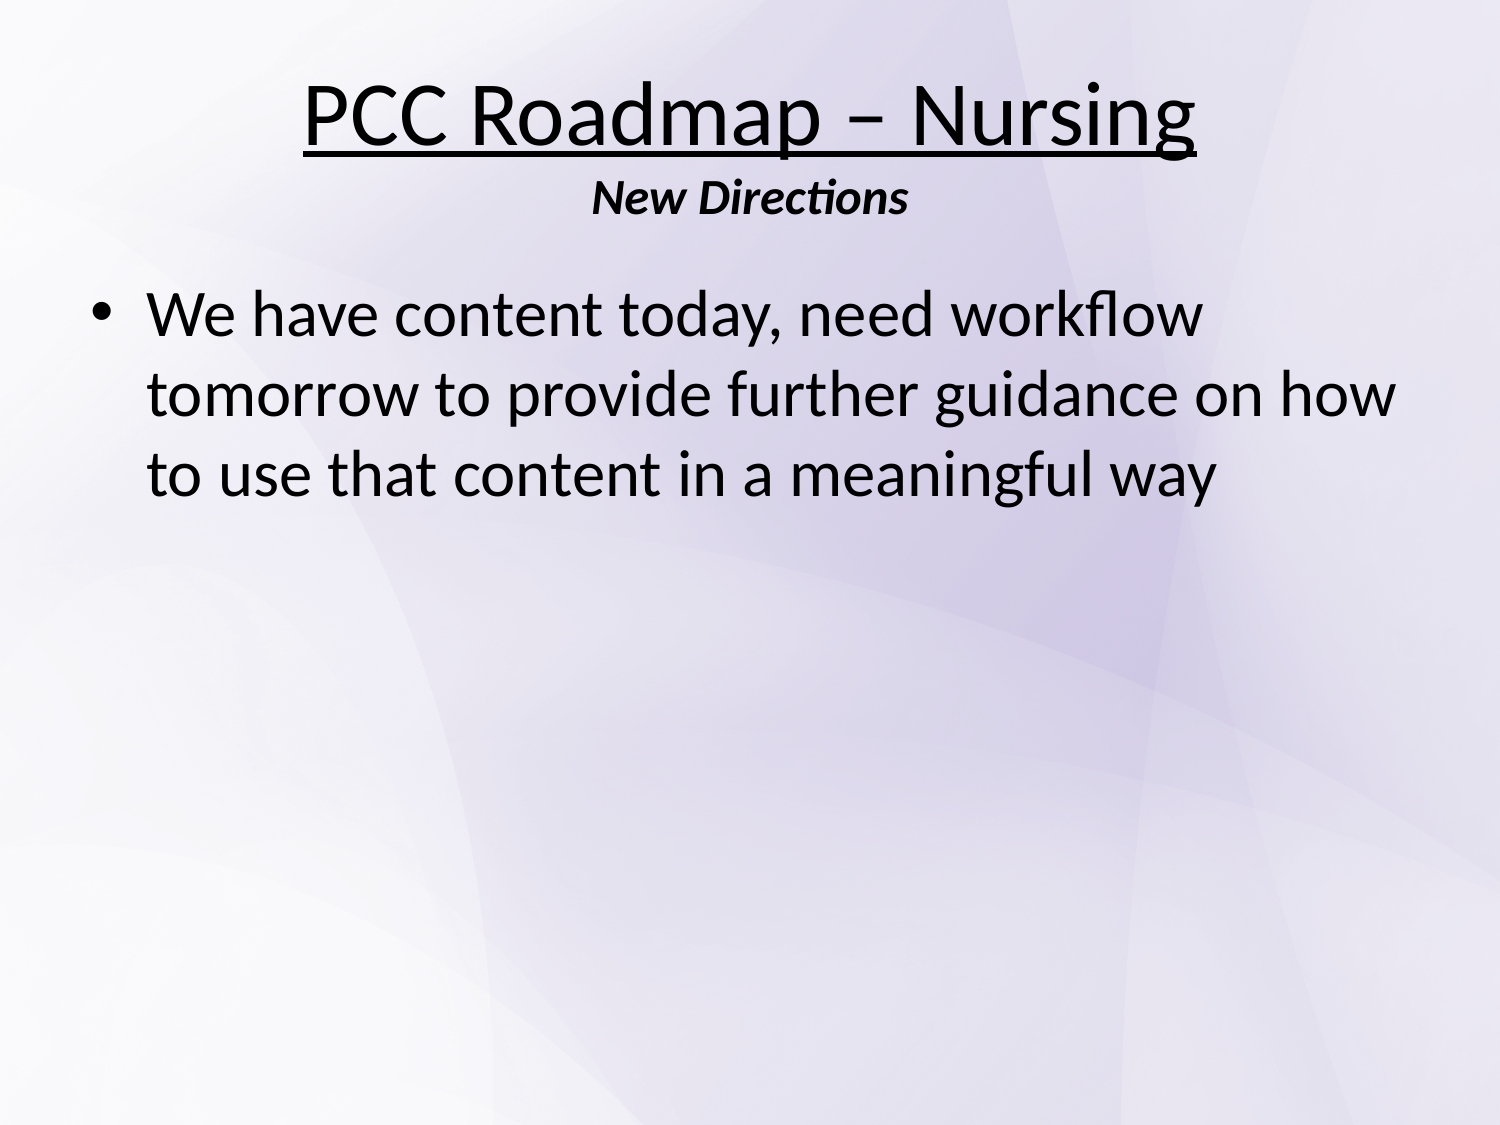

# PCC Roadmap – Nursing New Directions
We have content today, need workflow tomorrow to provide further guidance on how to use that content in a meaningful way